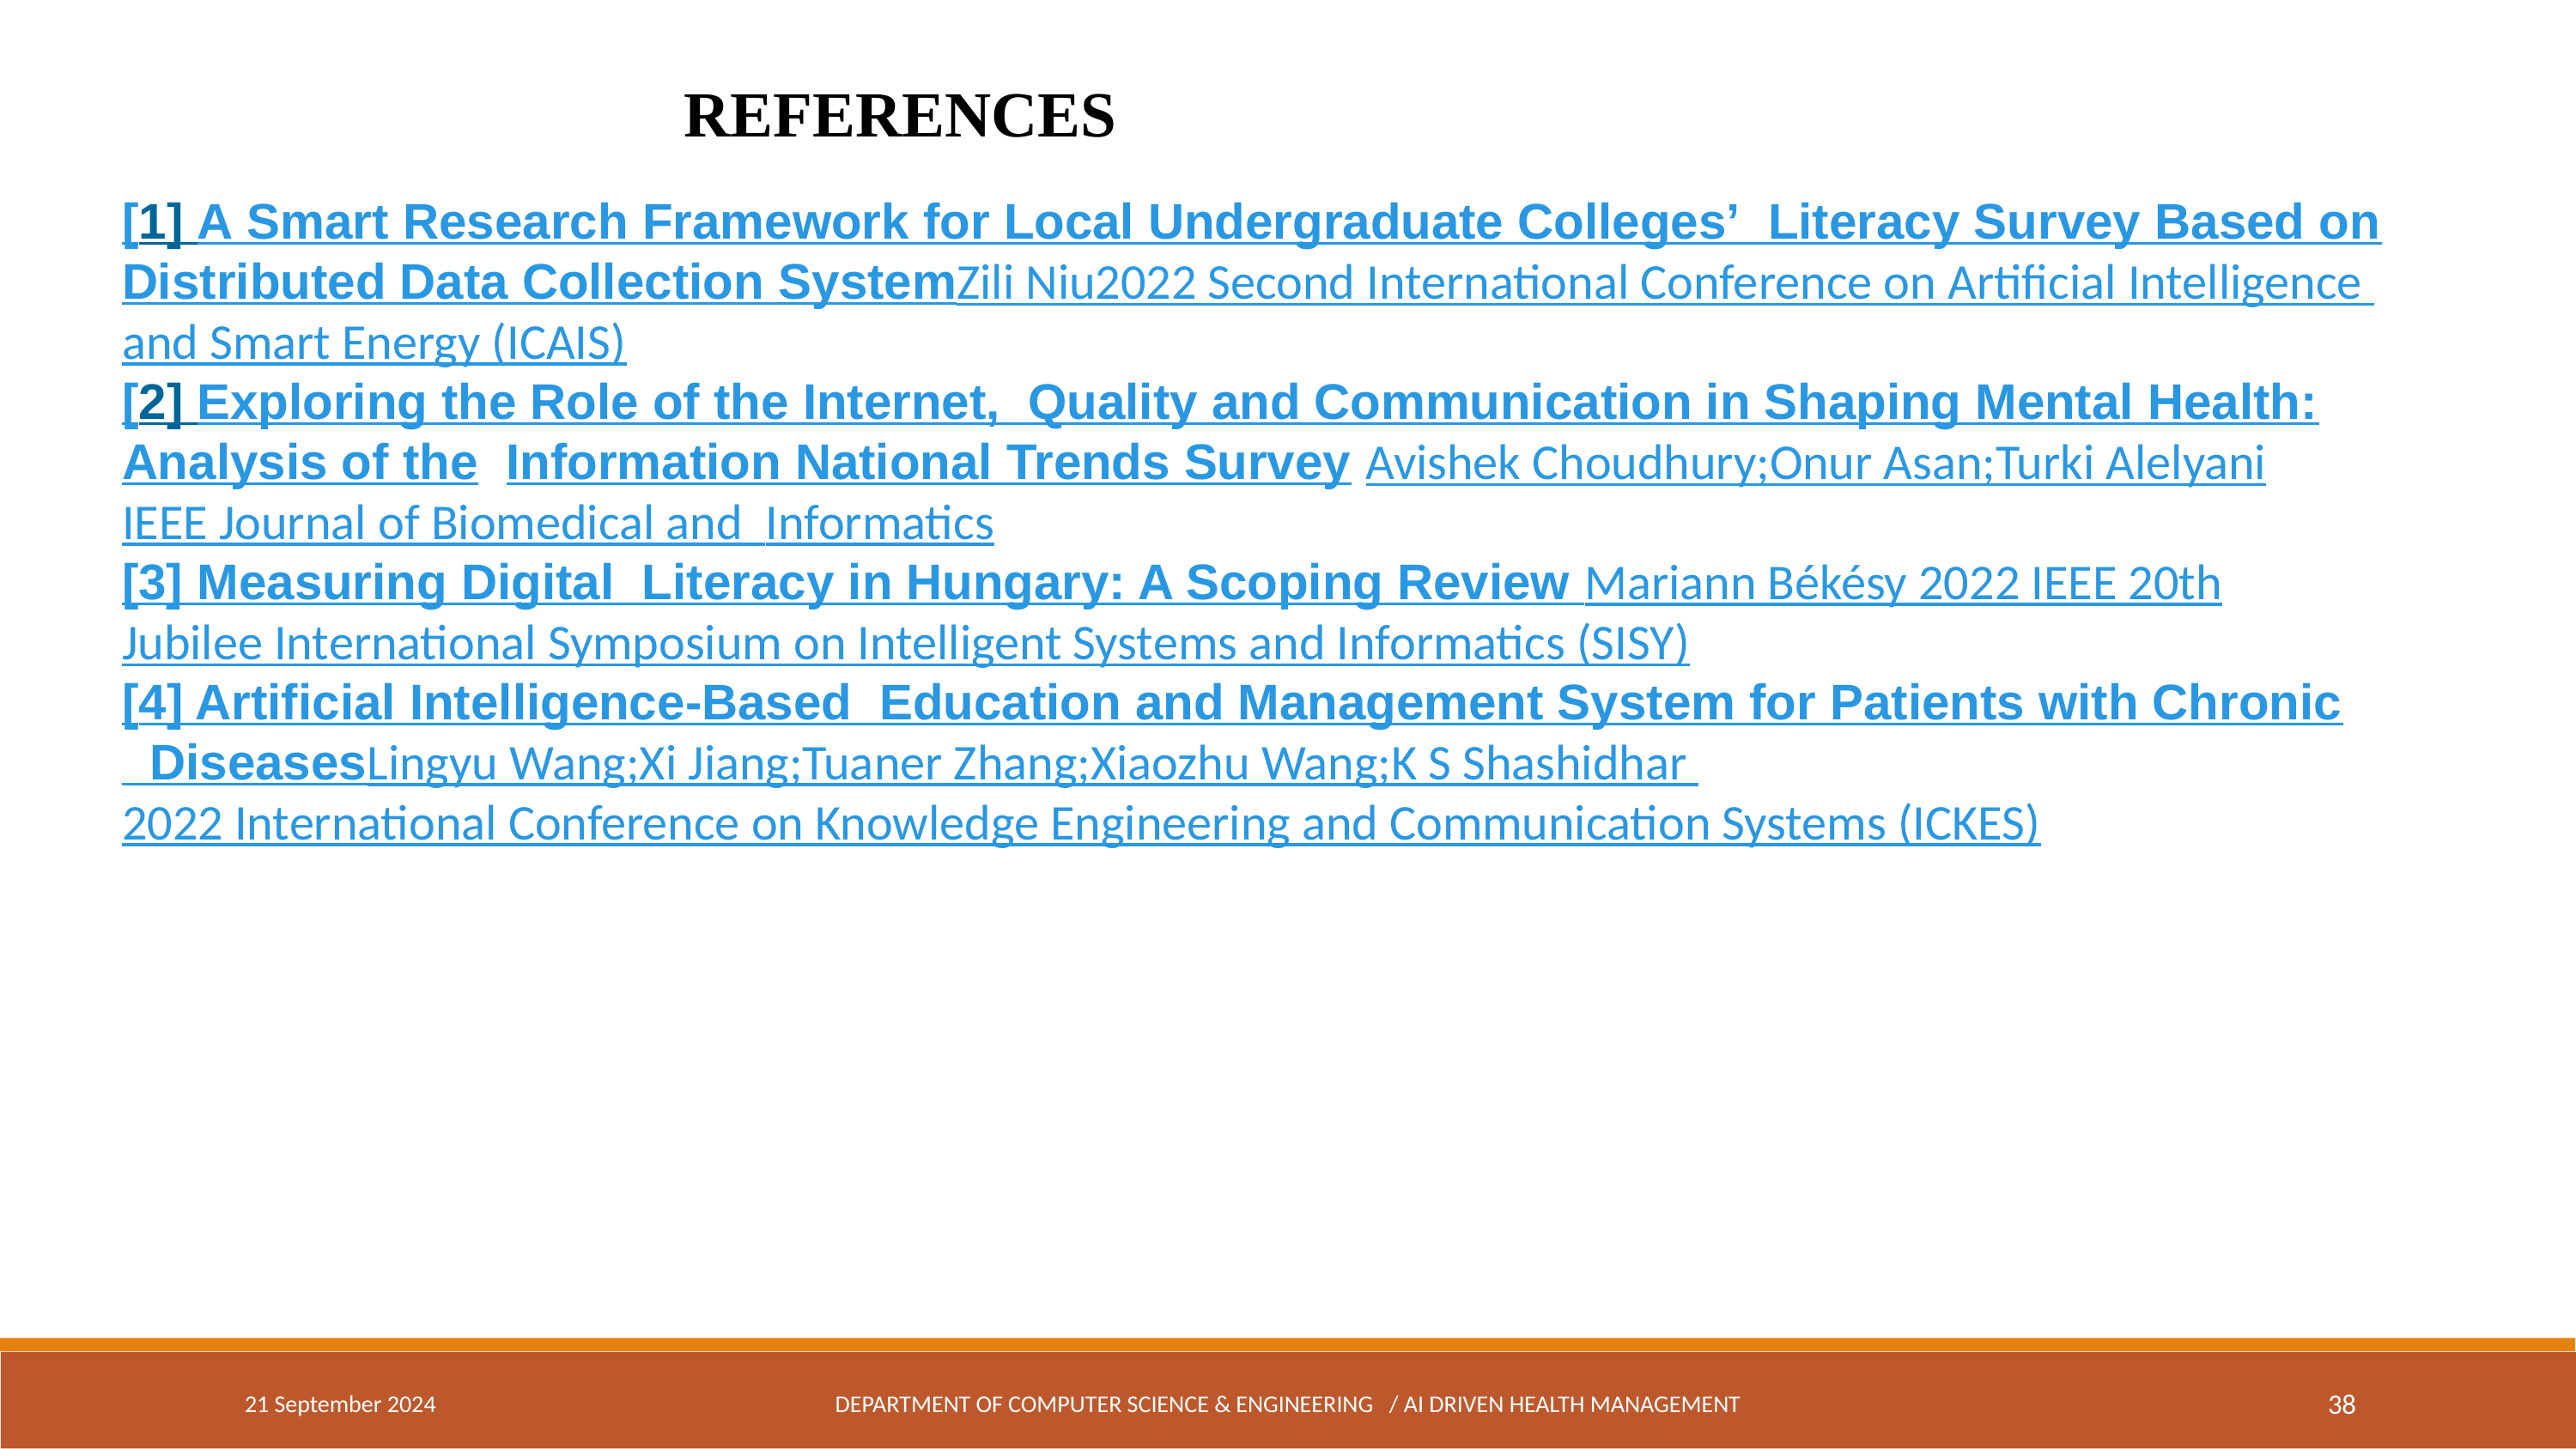

REFERENCES
[1] A Smart Research Framework for Local Undergraduate Colleges’  Literacy Survey Based on
Distributed Data Collection SystemZili Niu2022 Second International Conference on Artificial Intelligence and Smart Energy (ICAIS)
[2] Exploring the Role of the Internet,  Quality and Communication in Shaping Mental Health:
Analysis of the  Information National Trends Survey Avishek Choudhury;Onur Asan;Turki Alelyani
IEEE Journal of Biomedical and  Informatics
[3] Measuring Digital  Literacy in Hungary: A Scoping Review Mariann Békésy 2022 IEEE 20th
Jubilee International Symposium on Intelligent Systems and Informatics (SISY)
[4] Artificial Intelligence-Based  Education and Management System for Patients with Chronic
  DiseasesLingyu Wang;Xi Jiang;Tuaner Zhang;Xiaozhu Wang;K S Shashidhar 2022 International Conference on Knowledge Engineering and Communication Systems (ICKES)

21 September 2024
DEPARTMENT OF COMPUTER SCIENCE & ENGINEERING   / AI DRIVEN HEALTH MANAGEMENT
38